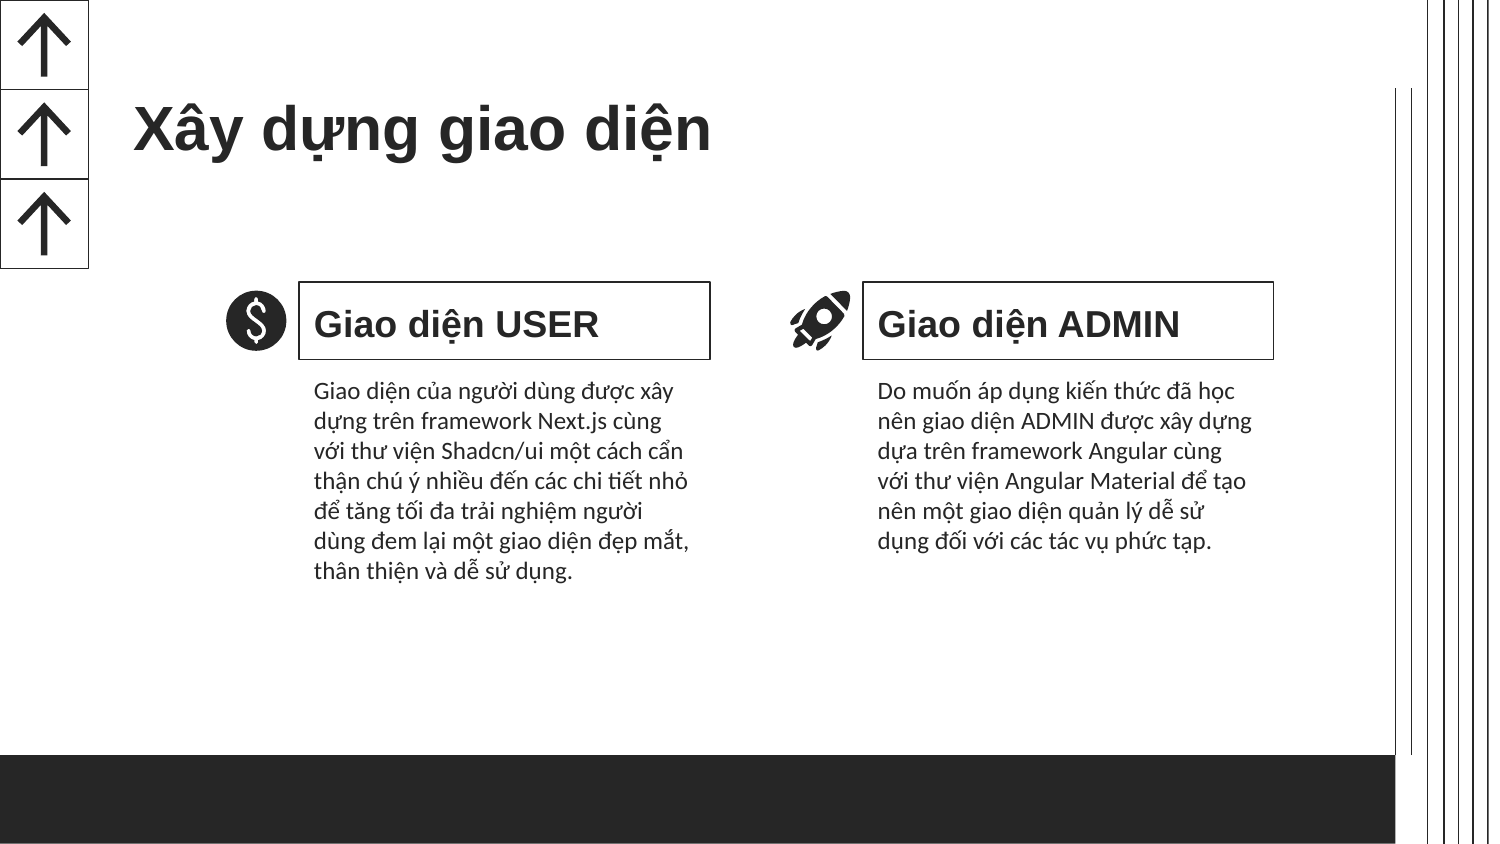

# Xây dựng giao diện
Giao diện USER
Giao diện ADMIN

Giao diện của người dùng được xây dựng trên framework Next.js cùng với thư viện Shadcn/ui một cách cẩn thận chú ý nhiều đến các chi tiết nhỏ để tăng tối đa trải nghiệm người dùng đem lại một giao diện đẹp mắt, thân thiện và dễ sử dụng.
Do muốn áp dụng kiến thức đã học nên giao diện ADMIN được xây dựng dựa trên framework Angular cùng với thư viện Angular Material để tạo nên một giao diện quản lý dễ sử dụng đối với các tác vụ phức tạp.